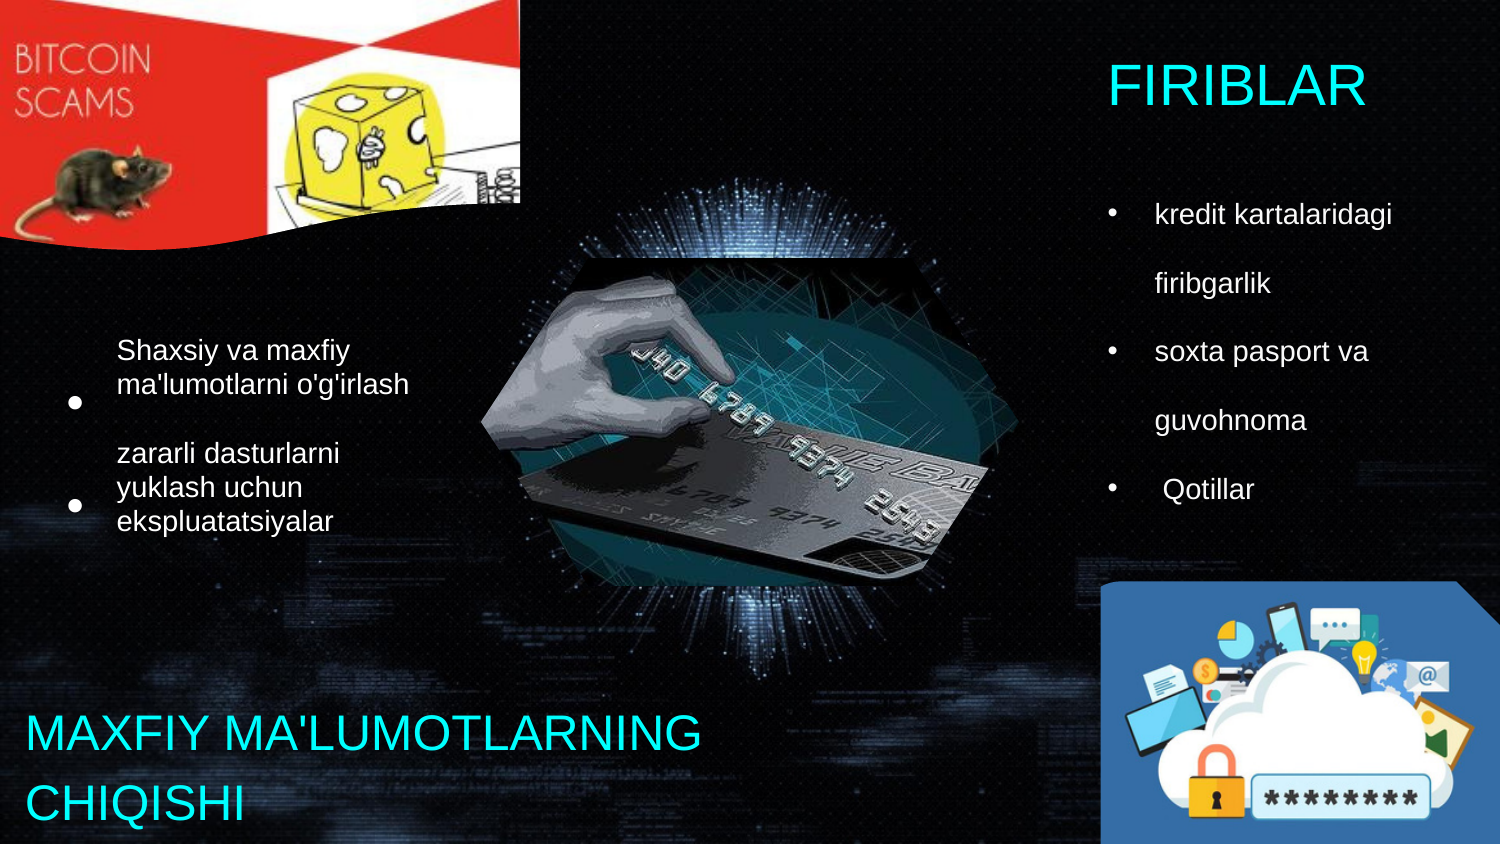

FIRIBLAR
kredit kartalaridagi firibgarlik
soxta pasport va guvohnoma
 Qotillar

Shaxsiy va maxfiy ma'lumotlarni o'g'irlash

zararli dasturlarni yuklash uchun ekspluatatsiyalar

●
●

MAXFIY MA'LUMOTLARNING CHIQISHI